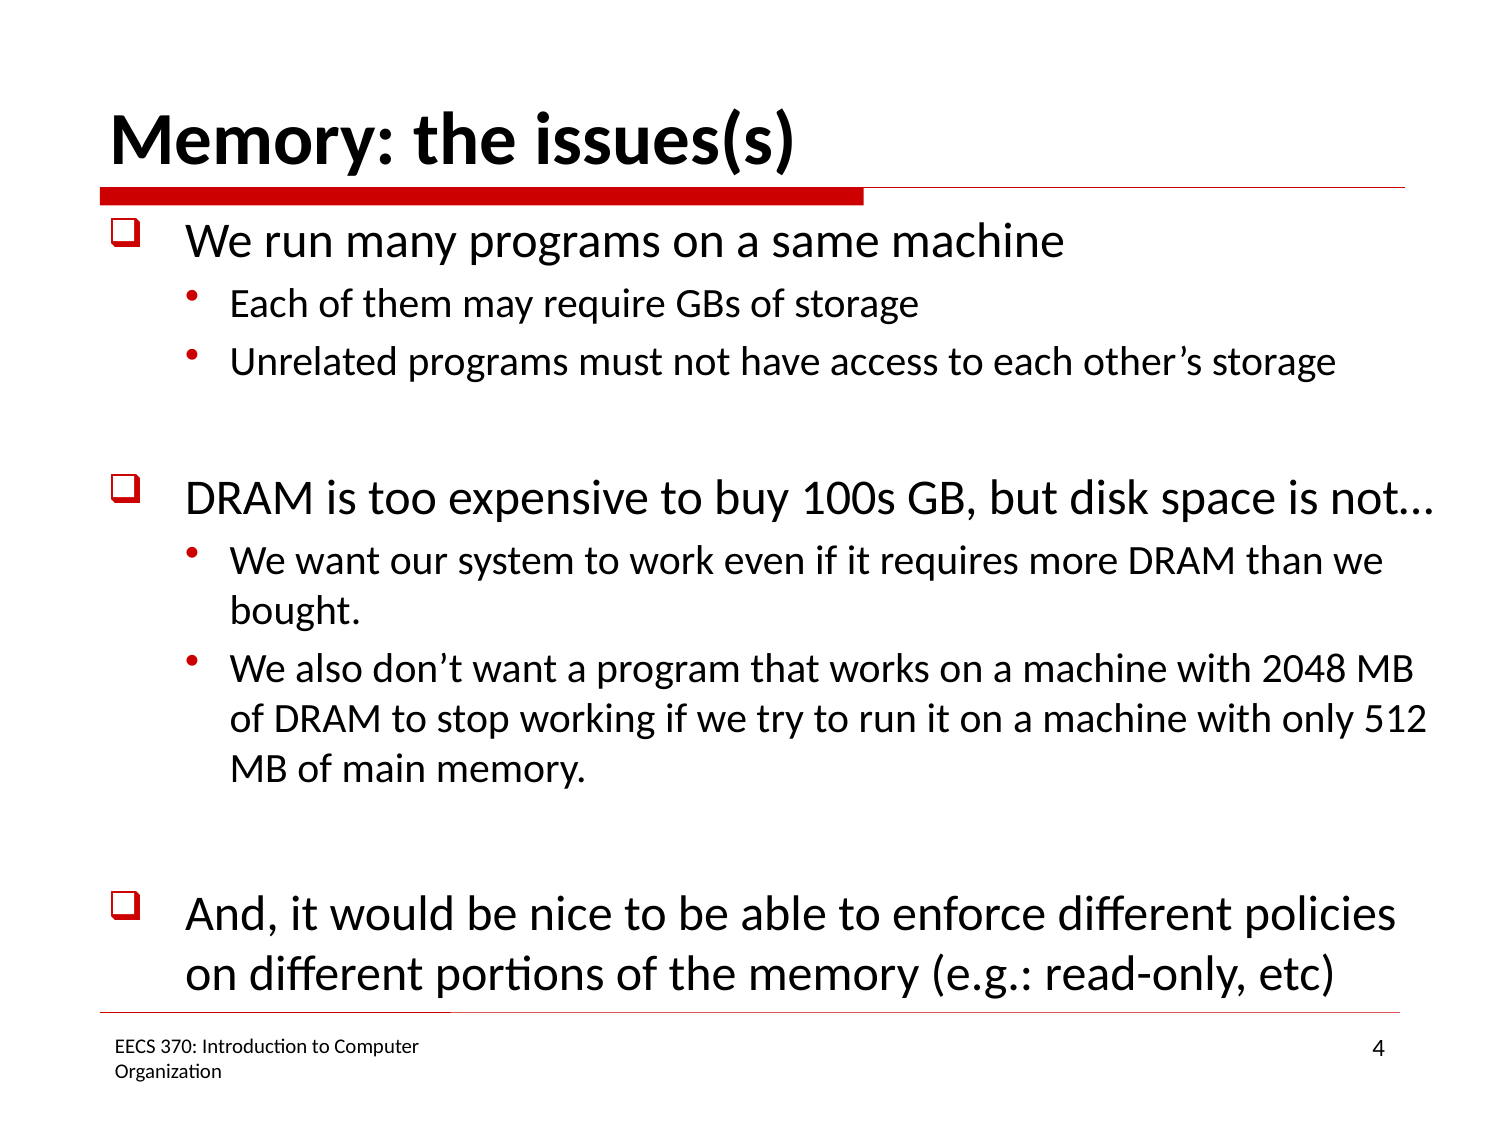

# Memory: the issues(s)
We run many programs on a same machine
Each of them may require GBs of storage
Unrelated programs must not have access to each other’s storage

DRAM is too expensive to buy 100s GB, but disk space is not…
We want our system to work even if it requires more DRAM than we bought.
We also don’t want a program that works on a machine with 2048 MB of DRAM to stop working if we try to run it on a machine with only 512 MB of main memory.

And, it would be nice to be able to enforce different policies on different portions of the memory (e.g.: read-only, etc)
4
EECS 370: Introduction to Computer Organization